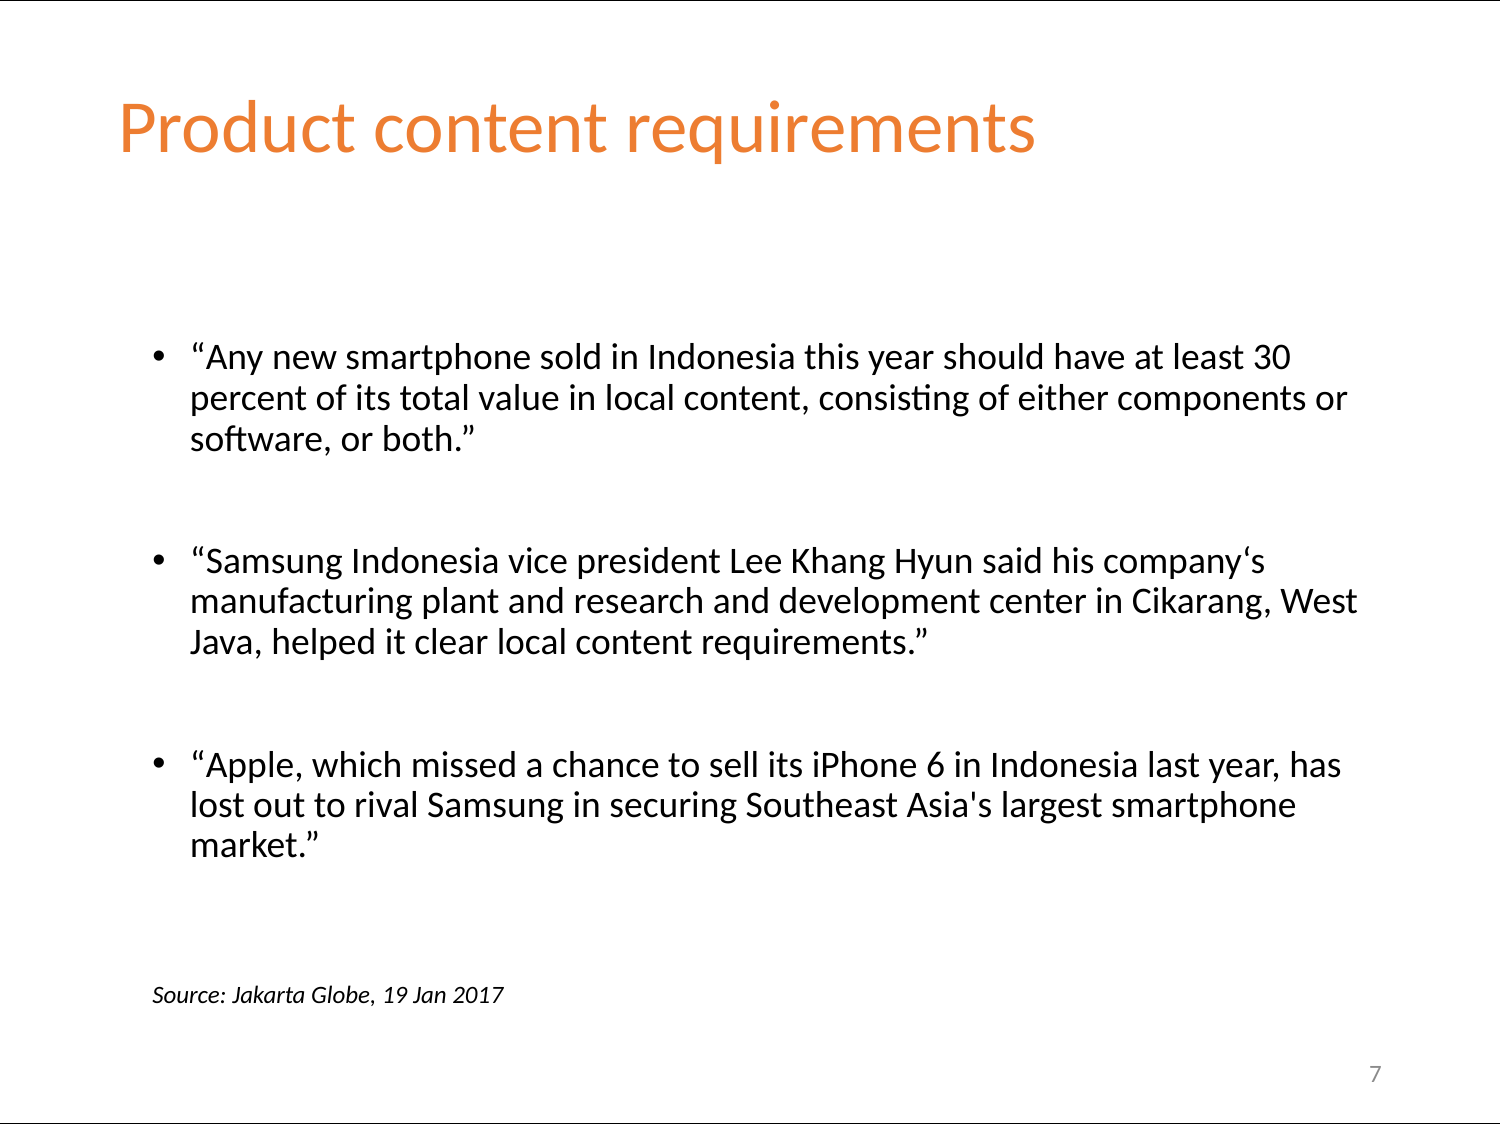

# Product content requirements
“Any new smartphone sold in Indonesia this year should have at least 30 percent of its total value in local content, consisting of either components or software, or both.”

“Samsung Indonesia vice president Lee Khang Hyun said his company‘s manufacturing plant and research and development center in Cikarang, West Java, helped it clear local content requirements.”

“Apple, which missed a chance to sell its iPhone 6 in Indonesia last year, has lost out to rival Samsung in securing Southeast Asia's largest smartphone market.”

Source: Jakarta Globe, 19 Jan 2017
7